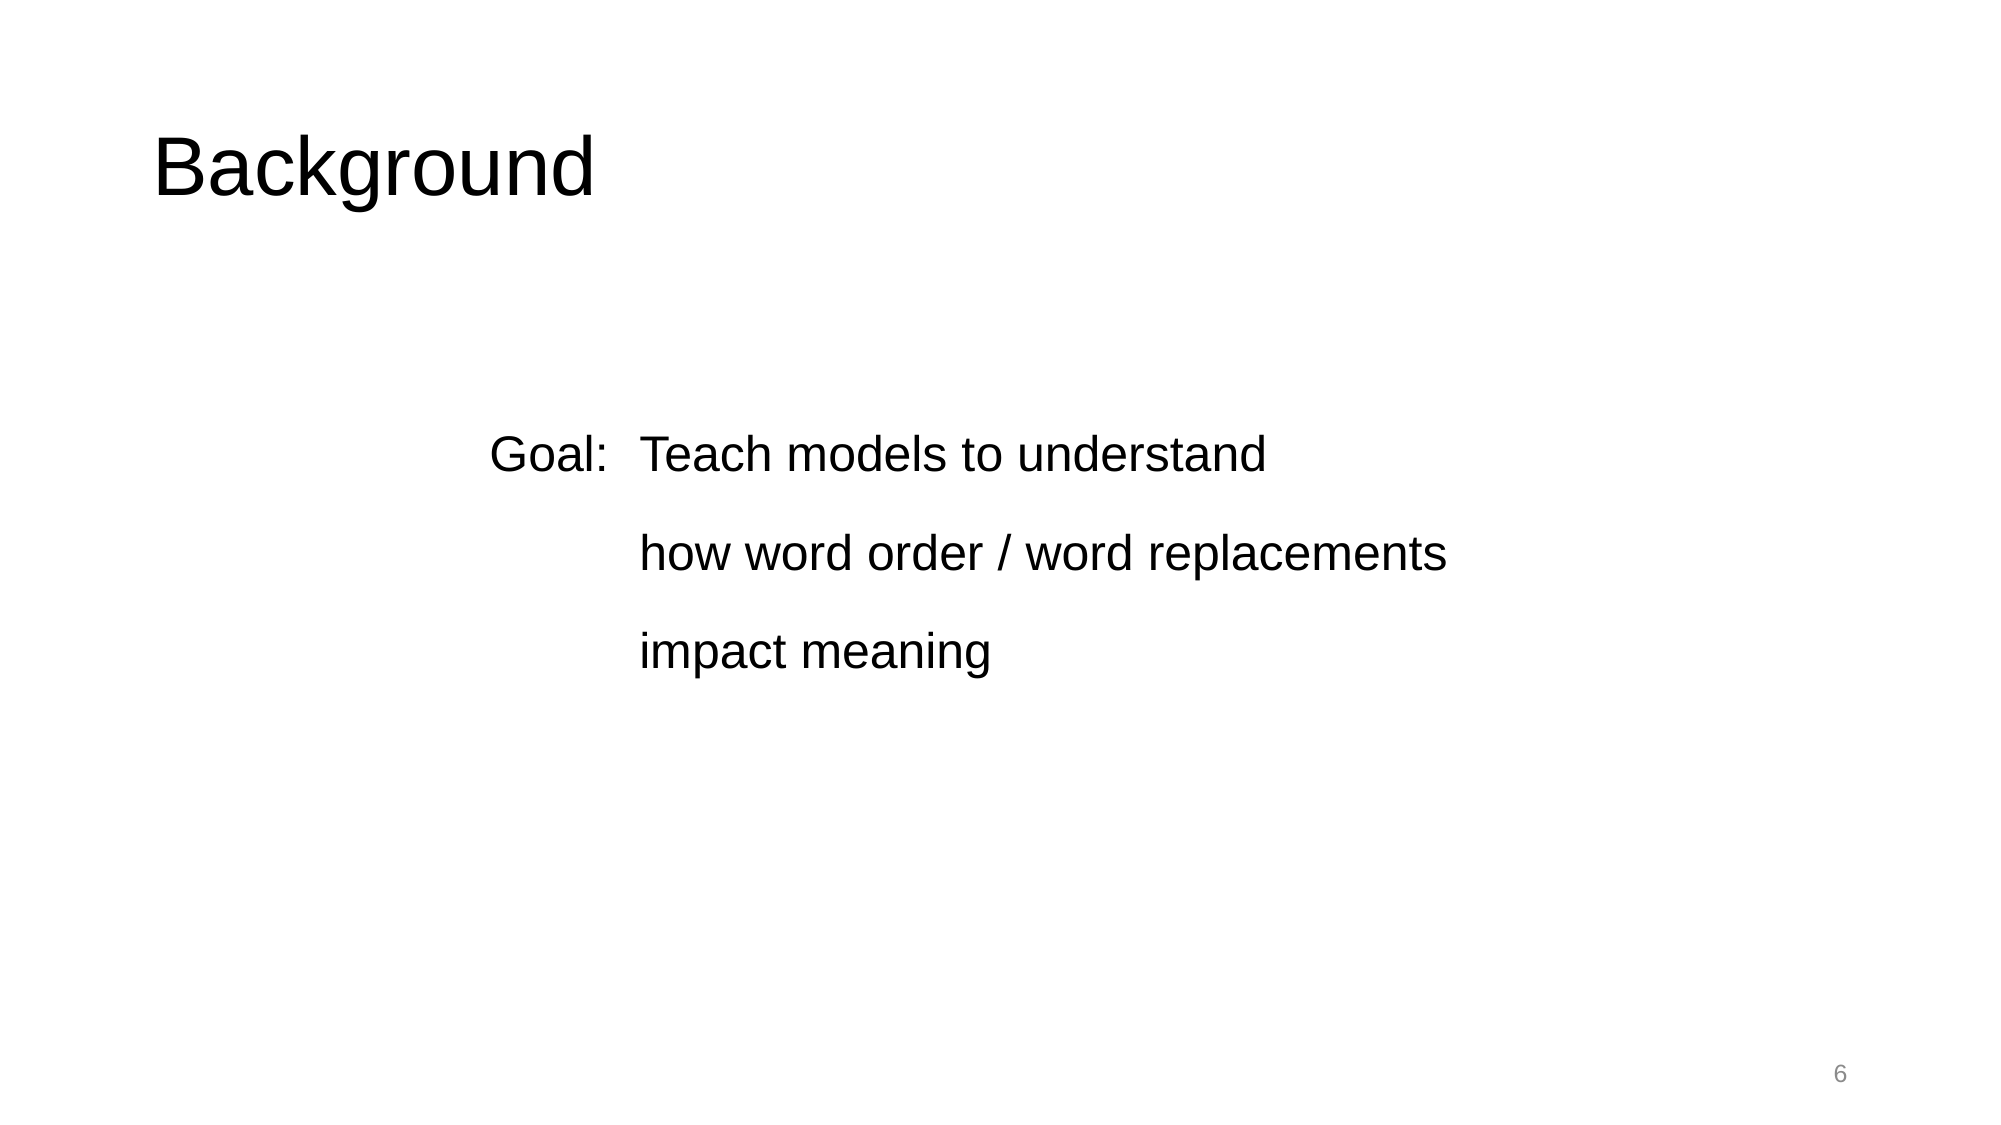

# Background
Goal:	Teach models to understand
	how word order / word replacements
 	impact meaning
6